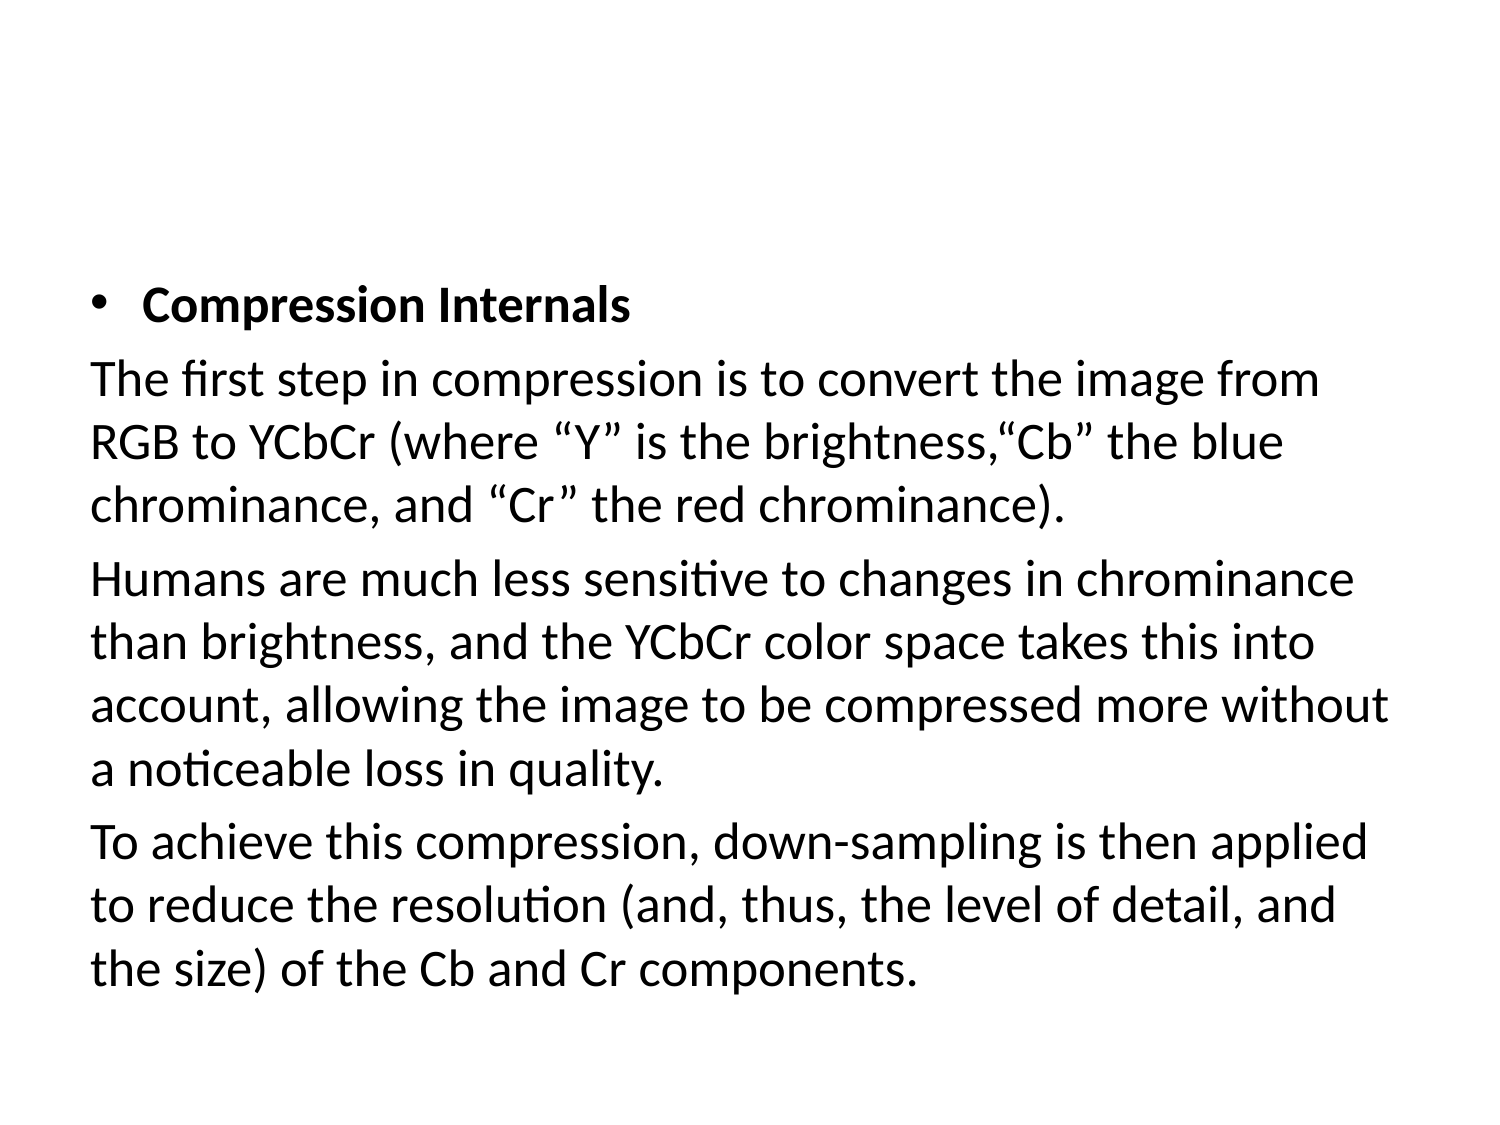

#
Compression Internals
The first step in compression is to convert the image from RGB to YCbCr (where “Y” is the brightness,“Cb” the blue chrominance, and “Cr” the red chrominance).
Humans are much less sensitive to changes in chrominance than brightness, and the YCbCr color space takes this into account, allowing the image to be compressed more without a noticeable loss in quality.
To achieve this compression, down-sampling is then applied to reduce the resolution (and, thus, the level of detail, and the size) of the Cb and Cr components.